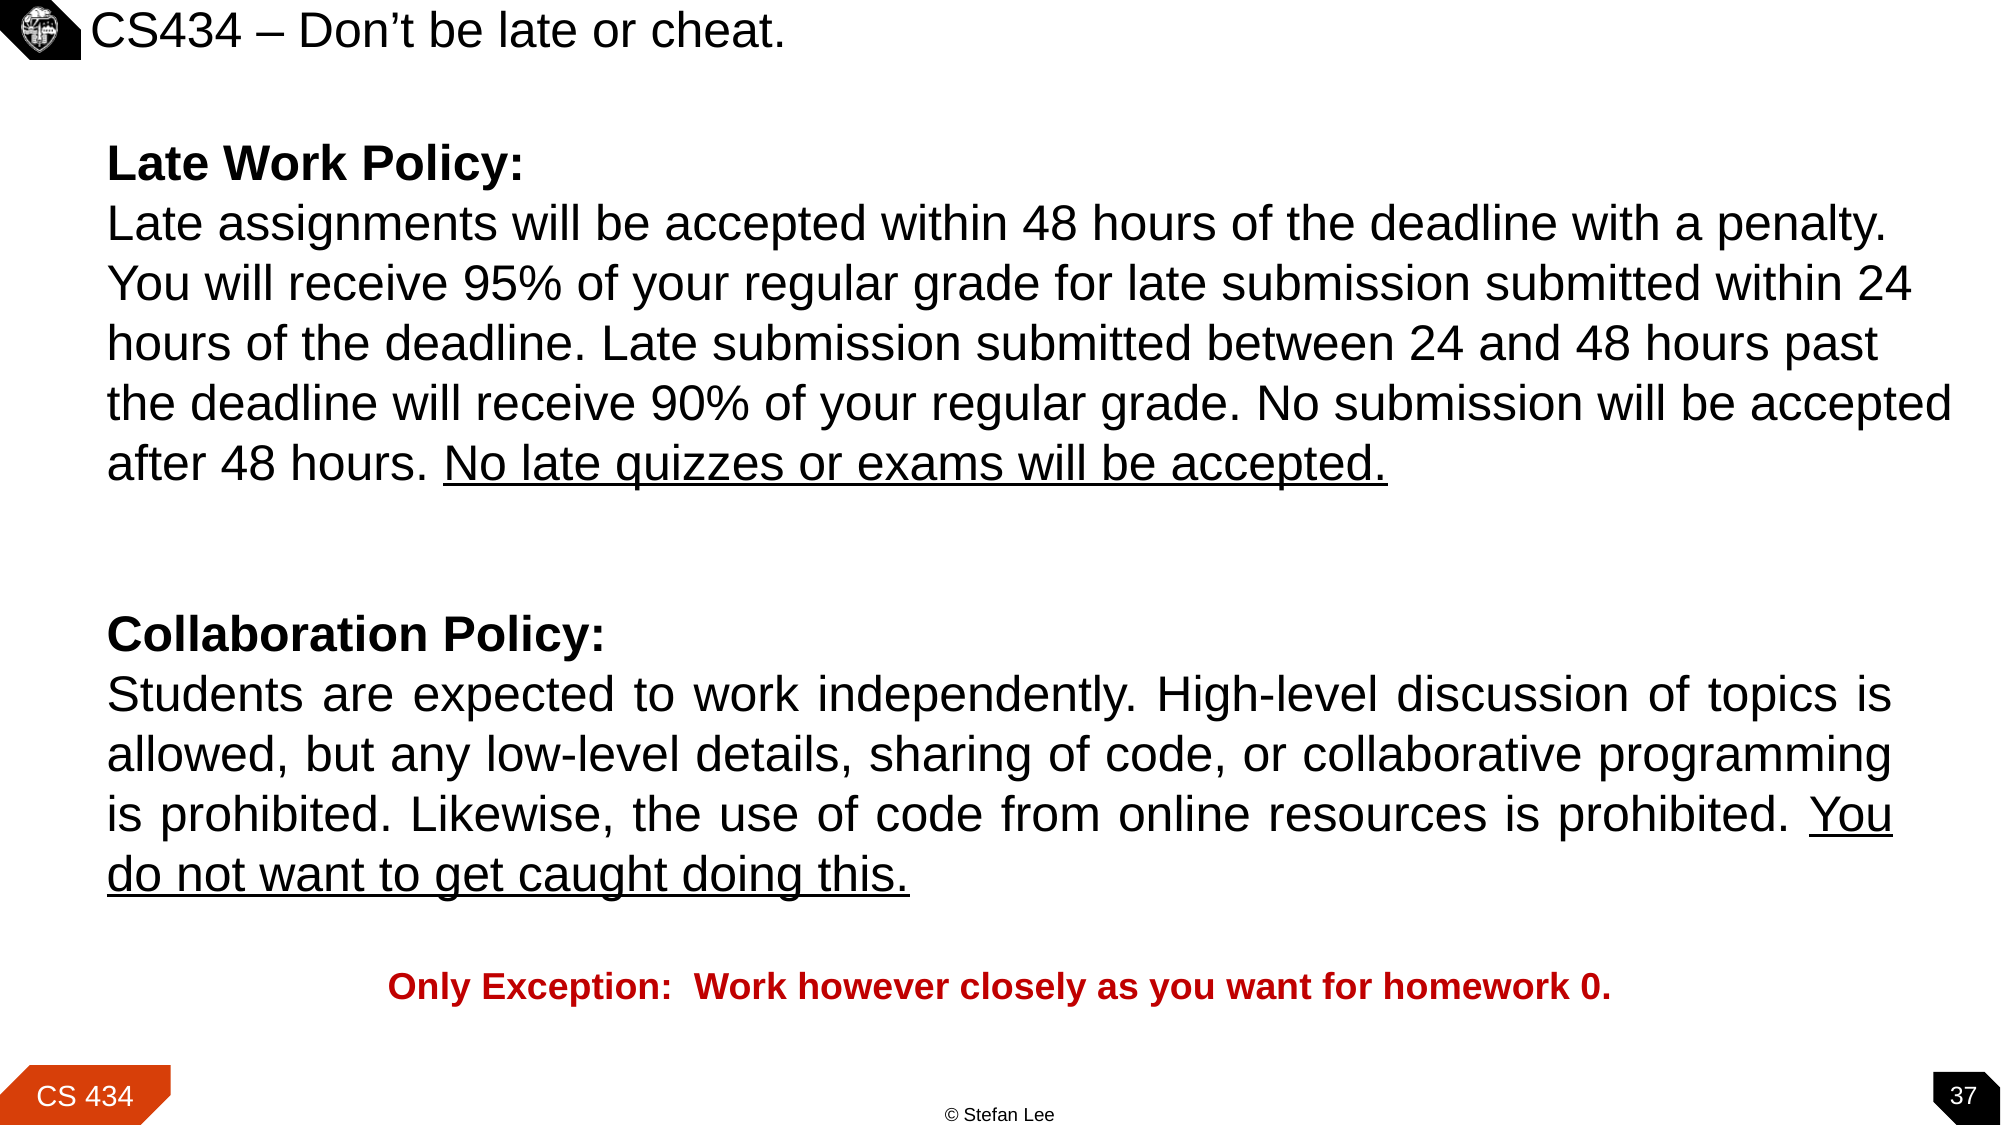

# CS434 – Don’t be late or cheat.
Late Work Policy:
Late assignments will be accepted within 48 hours of the deadline with a penalty. You will receive 95% of your regular grade for late submission submitted within 24 hours of the deadline. Late submission submitted between 24 and 48 hours past the deadline will receive 90% of your regular grade. No submission will be accepted after 48 hours. No late quizzes or exams will be accepted.
Collaboration Policy:
Students are expected to work independently. High-level discussion of topics is allowed, but any low-level details, sharing of code, or collaborative programming is prohibited. Likewise, the use of code from online resources is prohibited. You do not want to get caught doing this.
Only Exception:  Work however closely as you want for homework 0.
37